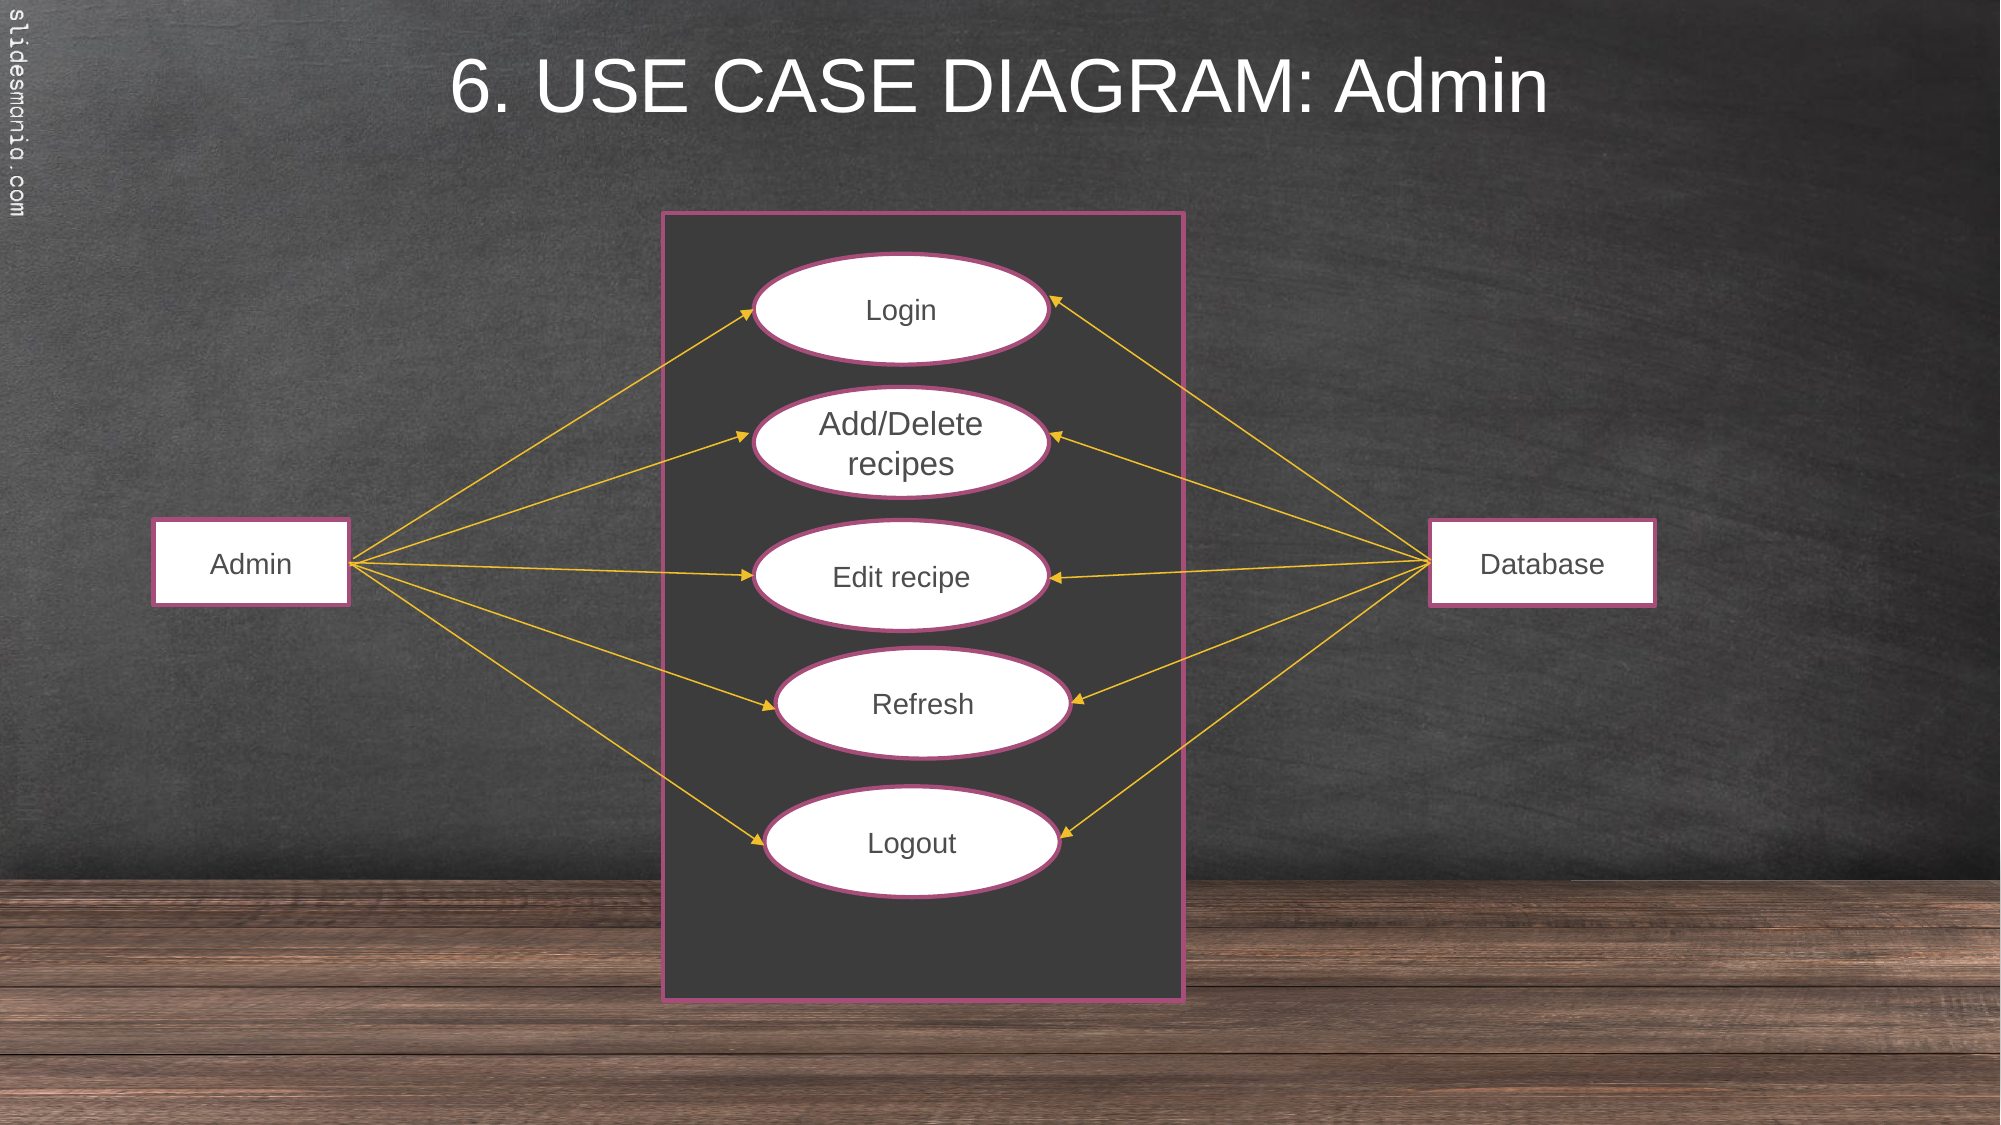

# 6. USE CASE DIAGRAM: Admin

Login
Add/Delete recipes
Admin
Edit recipe
Database
Refresh
Logout